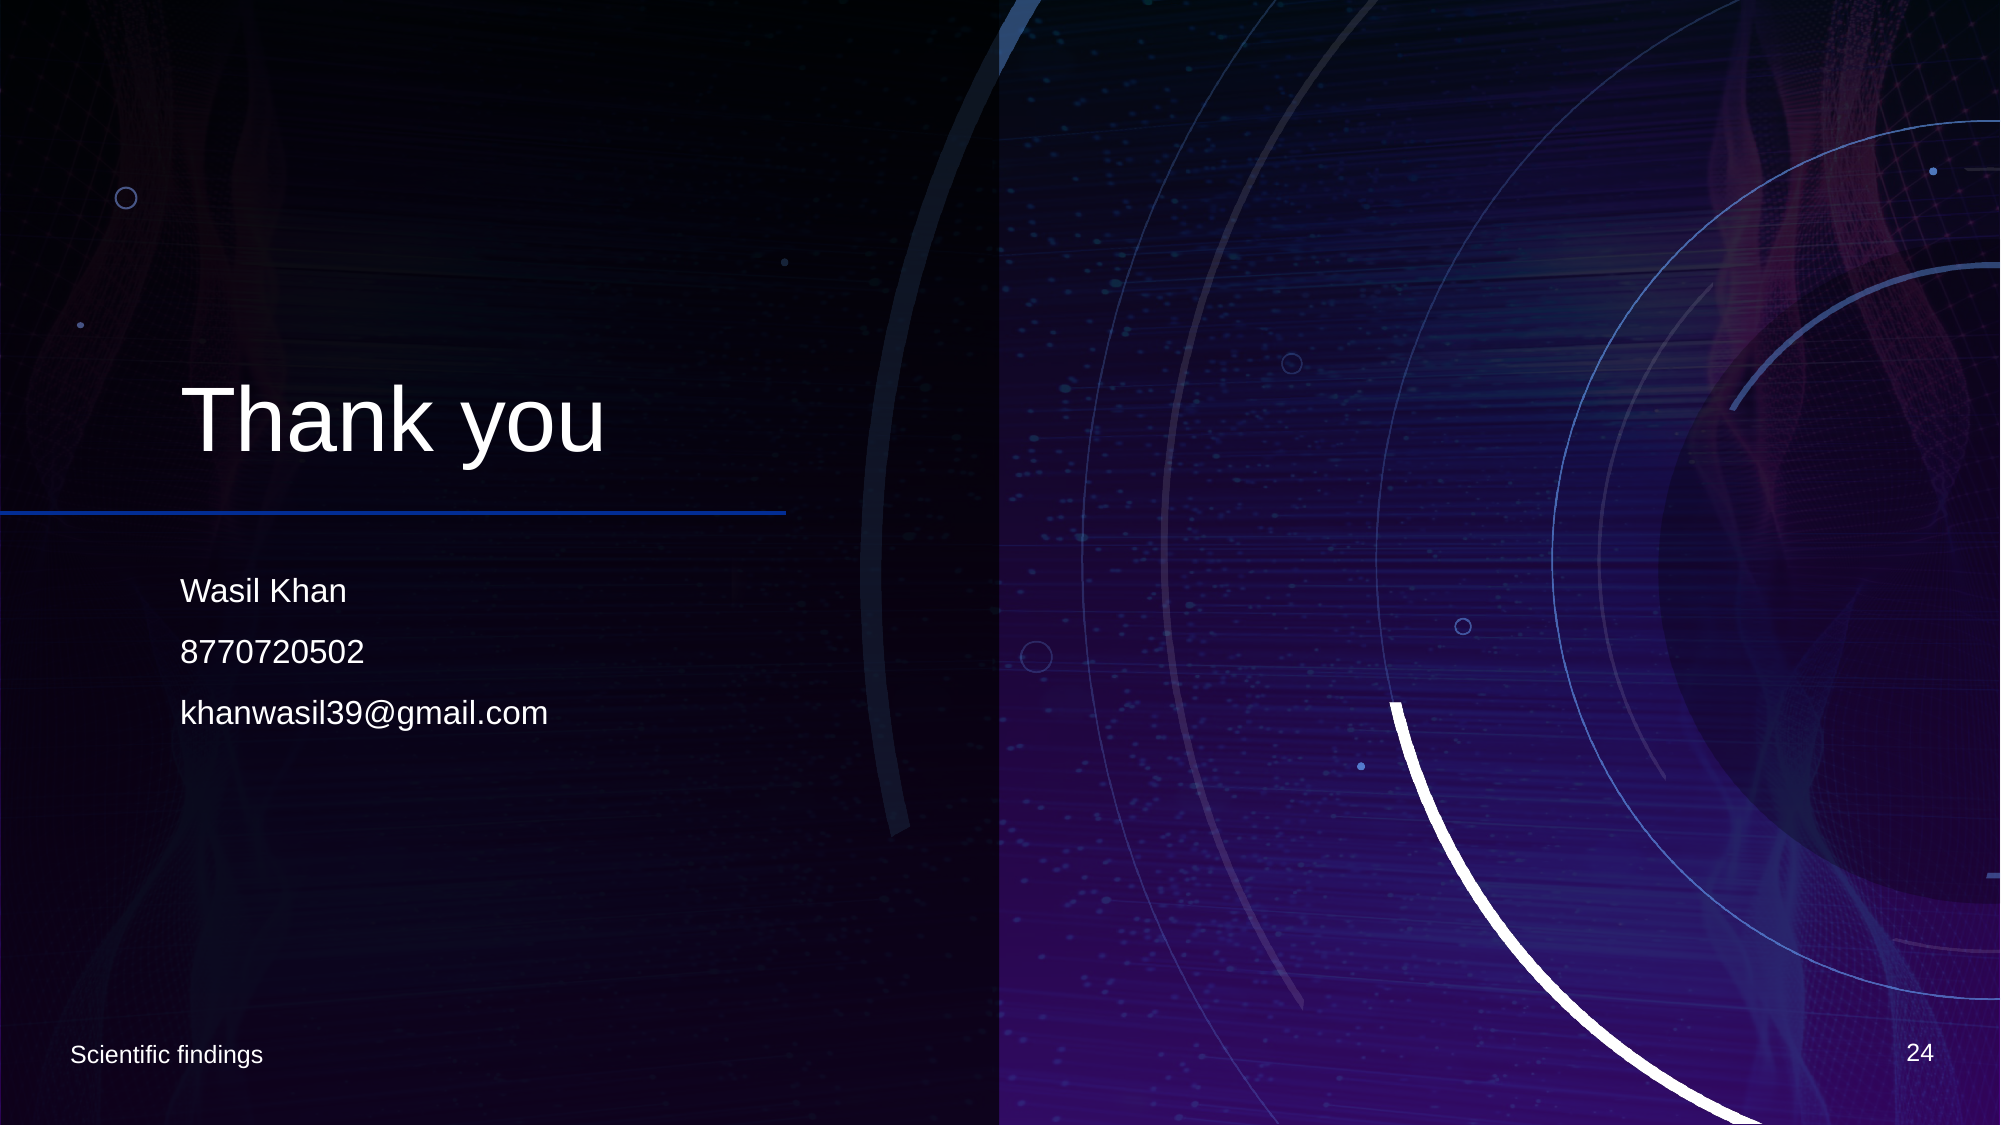

# Thank you
Wasil Khan
8770720502
khanwasil39@gmail.com

24
Scientific findings